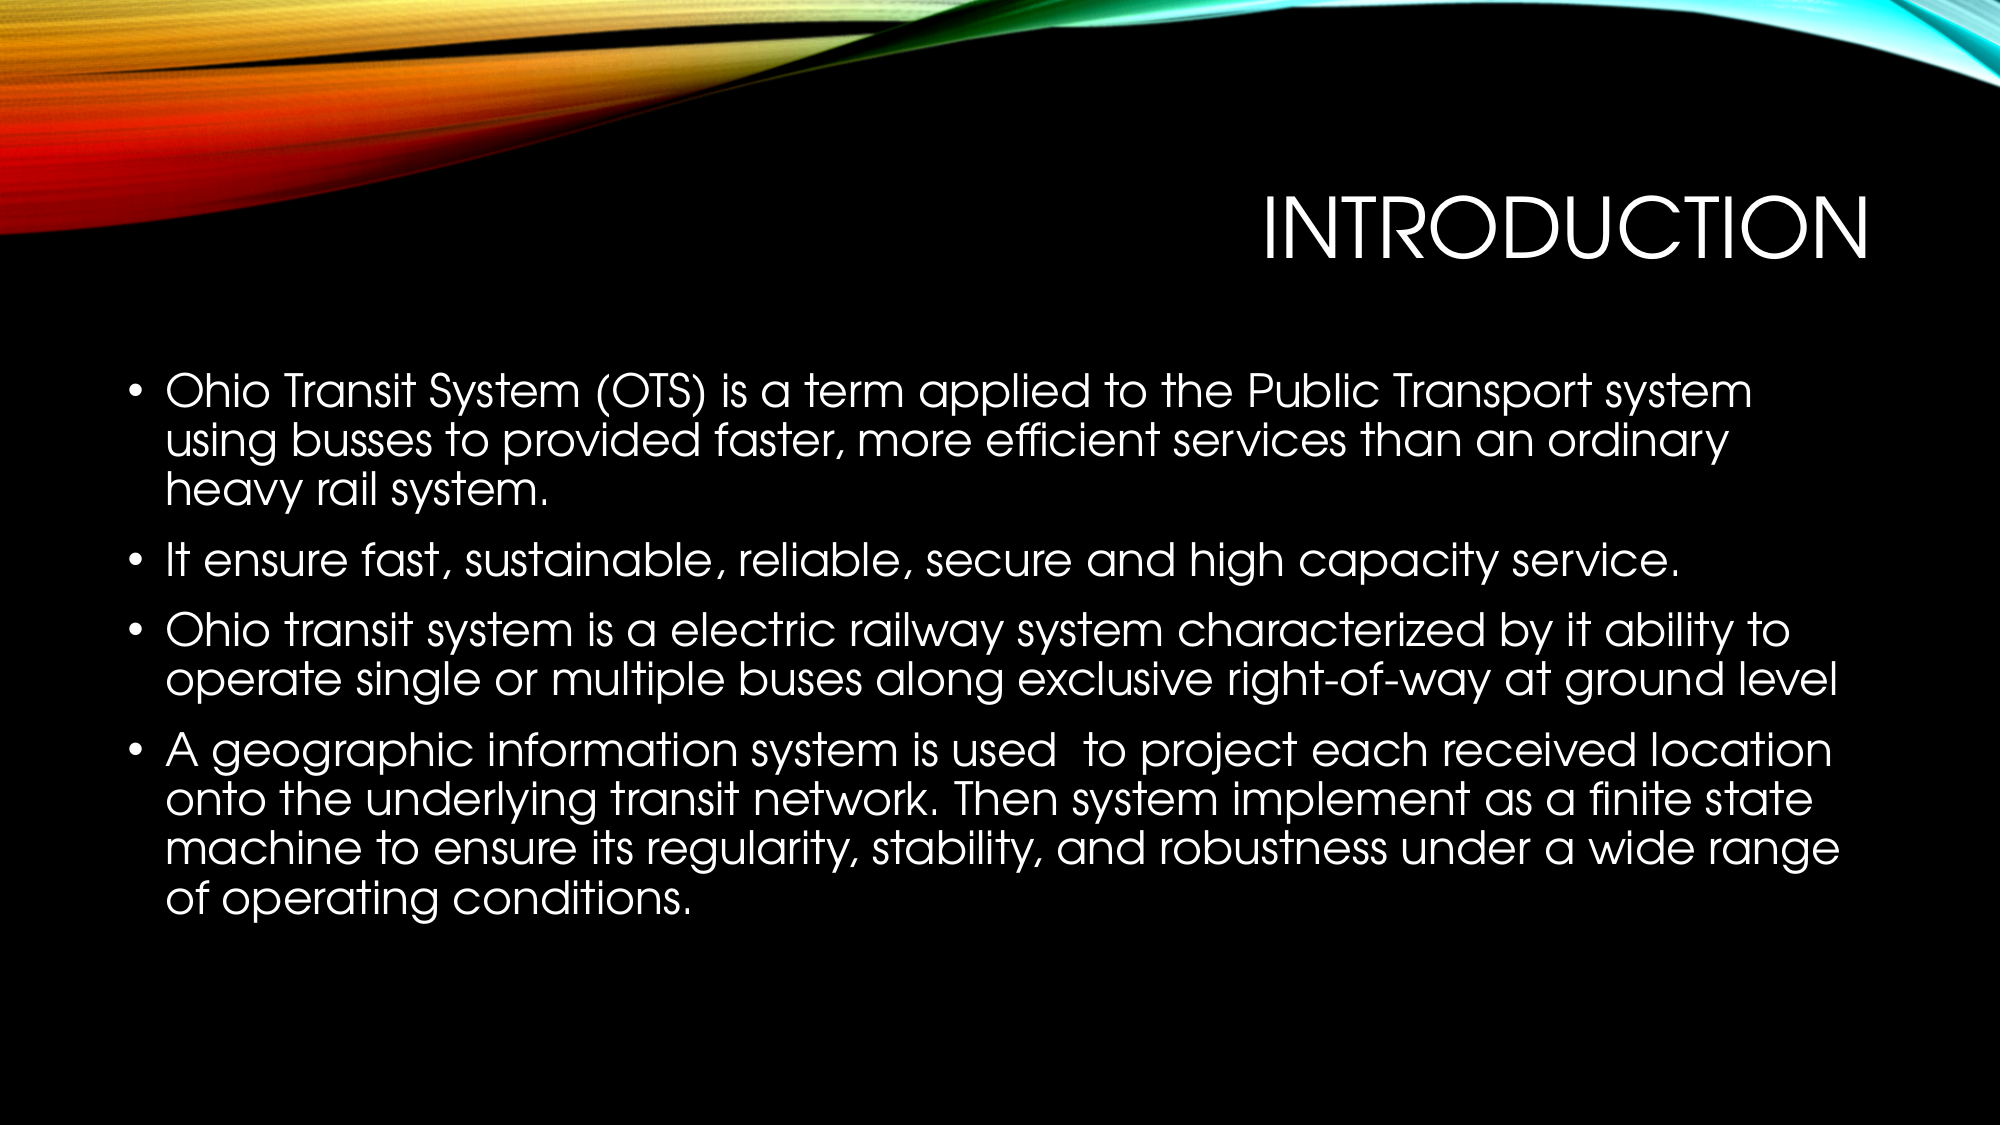

# Introduction
Ohio Transit System (OTS) is a term applied to the Public Transport system using busses to provided faster, more efficient services than an ordinary heavy rail system.
It ensure fast, sustainable, reliable, secure and high capacity service.
Ohio transit system is a electric railway system characterized by it ability to operate single or multiple buses along exclusive right-of-way at ground level
A geographic information system is used  to project each received location onto the underlying transit network. Then system implement as a finite state machine to ensure its regularity, stability, and robustness under a wide range of operating conditions.